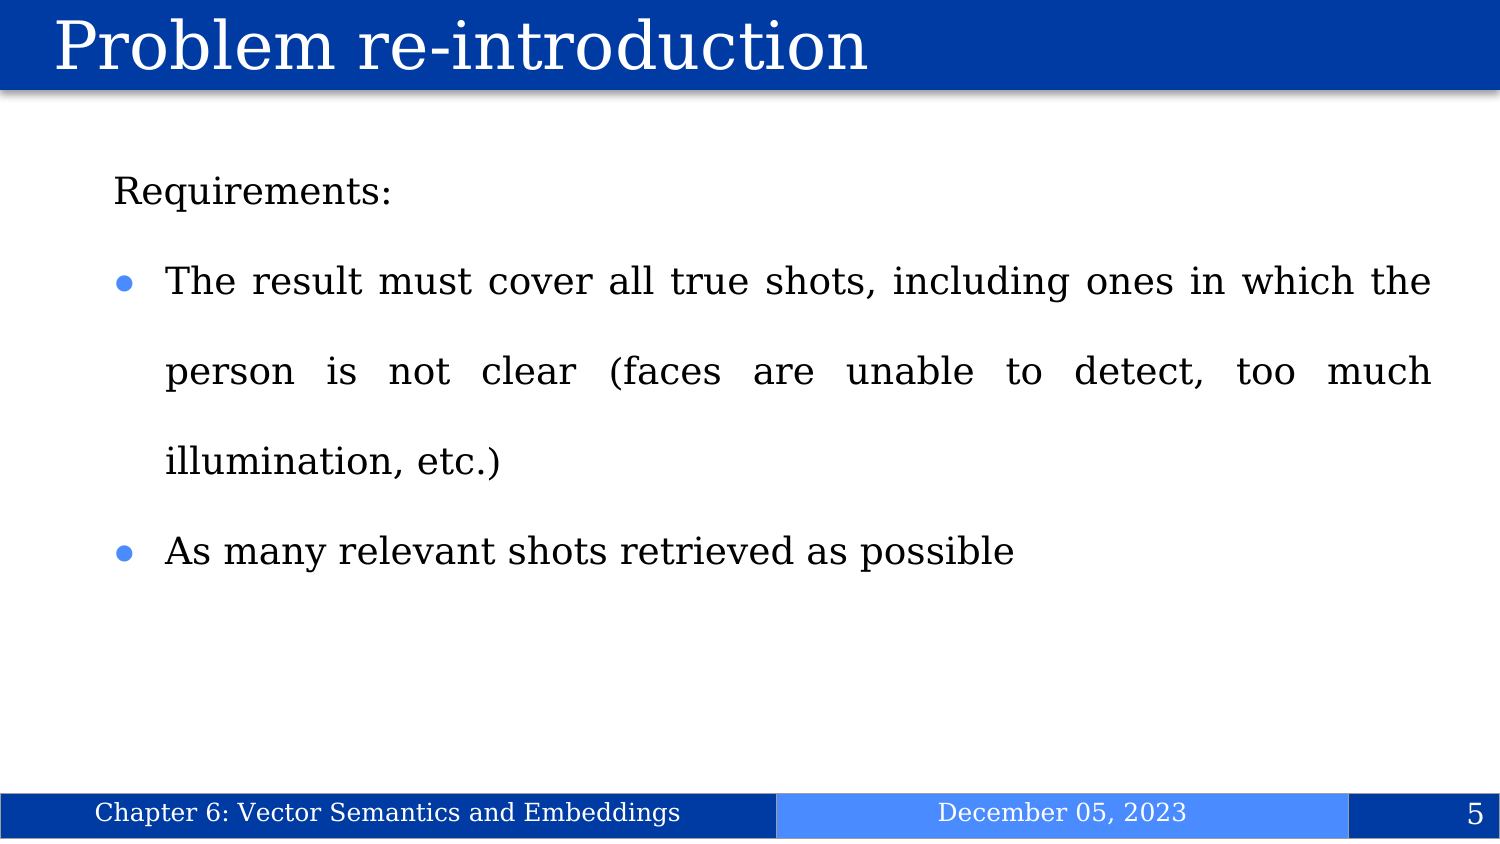

Problem re-introduction

Requirements:
The result must cover all true shots, including ones in which the person is not clear (faces are unable to detect, too much illumination, etc.)
As many relevant shots retrieved as possible
| Chapter 6: Vector Semantics and Embeddings | December 05, 2023 | 5 |
| --- | --- | --- |